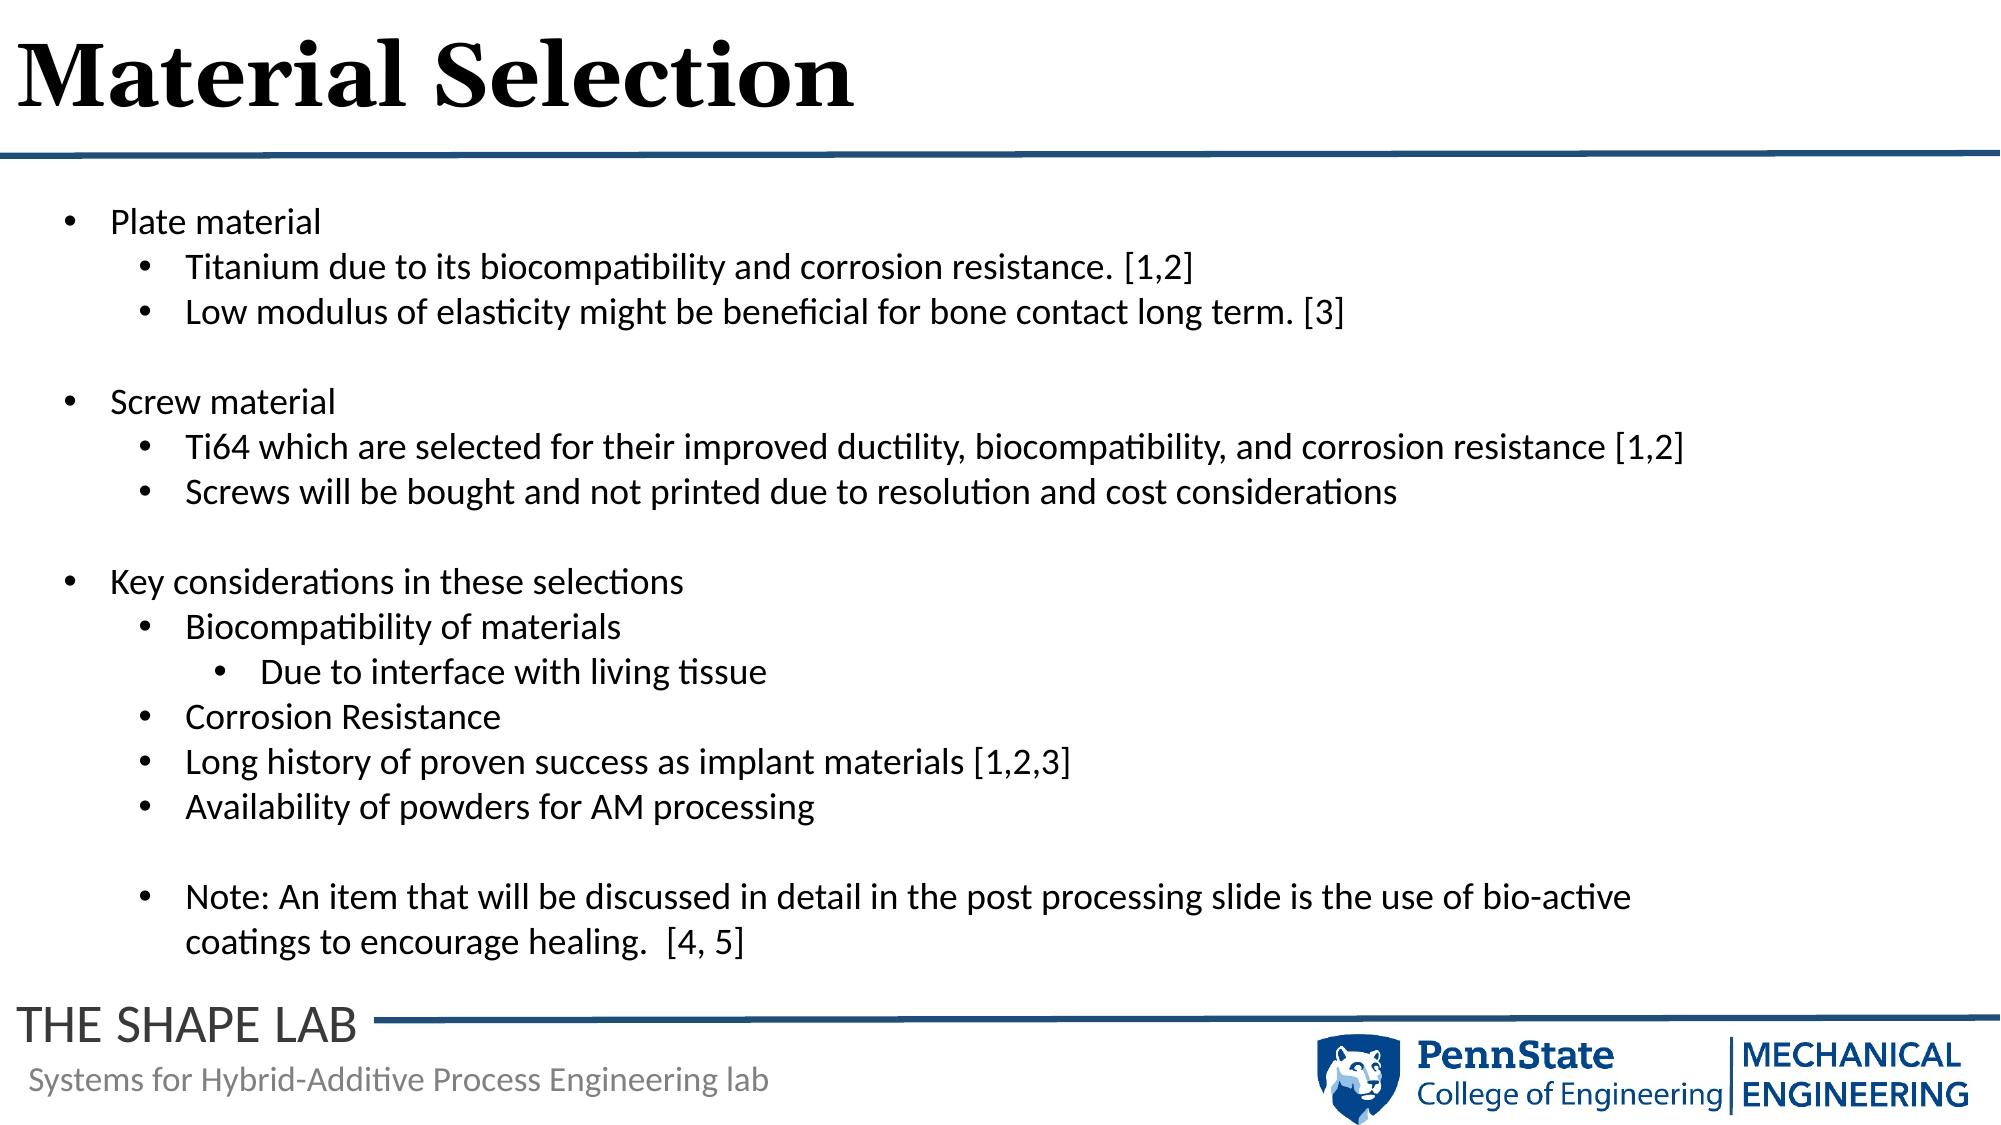

# Material Selection
Plate material
Titanium due to its biocompatibility and corrosion resistance. [1,2]
Low modulus of elasticity might be beneficial for bone contact long term. [3]

Screw material
Ti64 which are selected for their improved ductility, biocompatibility, and corrosion resistance [1,2]
Screws will be bought and not printed due to resolution and cost considerations

Key considerations in these selections
Biocompatibility of materials
Due to interface with living tissue
Corrosion Resistance
Long history of proven success as implant materials [1,2,3]
Availability of powders for AM processing

Note: An item that will be discussed in detail in the post processing slide is the use of bio-active coatings to encourage healing.  [4, 5]